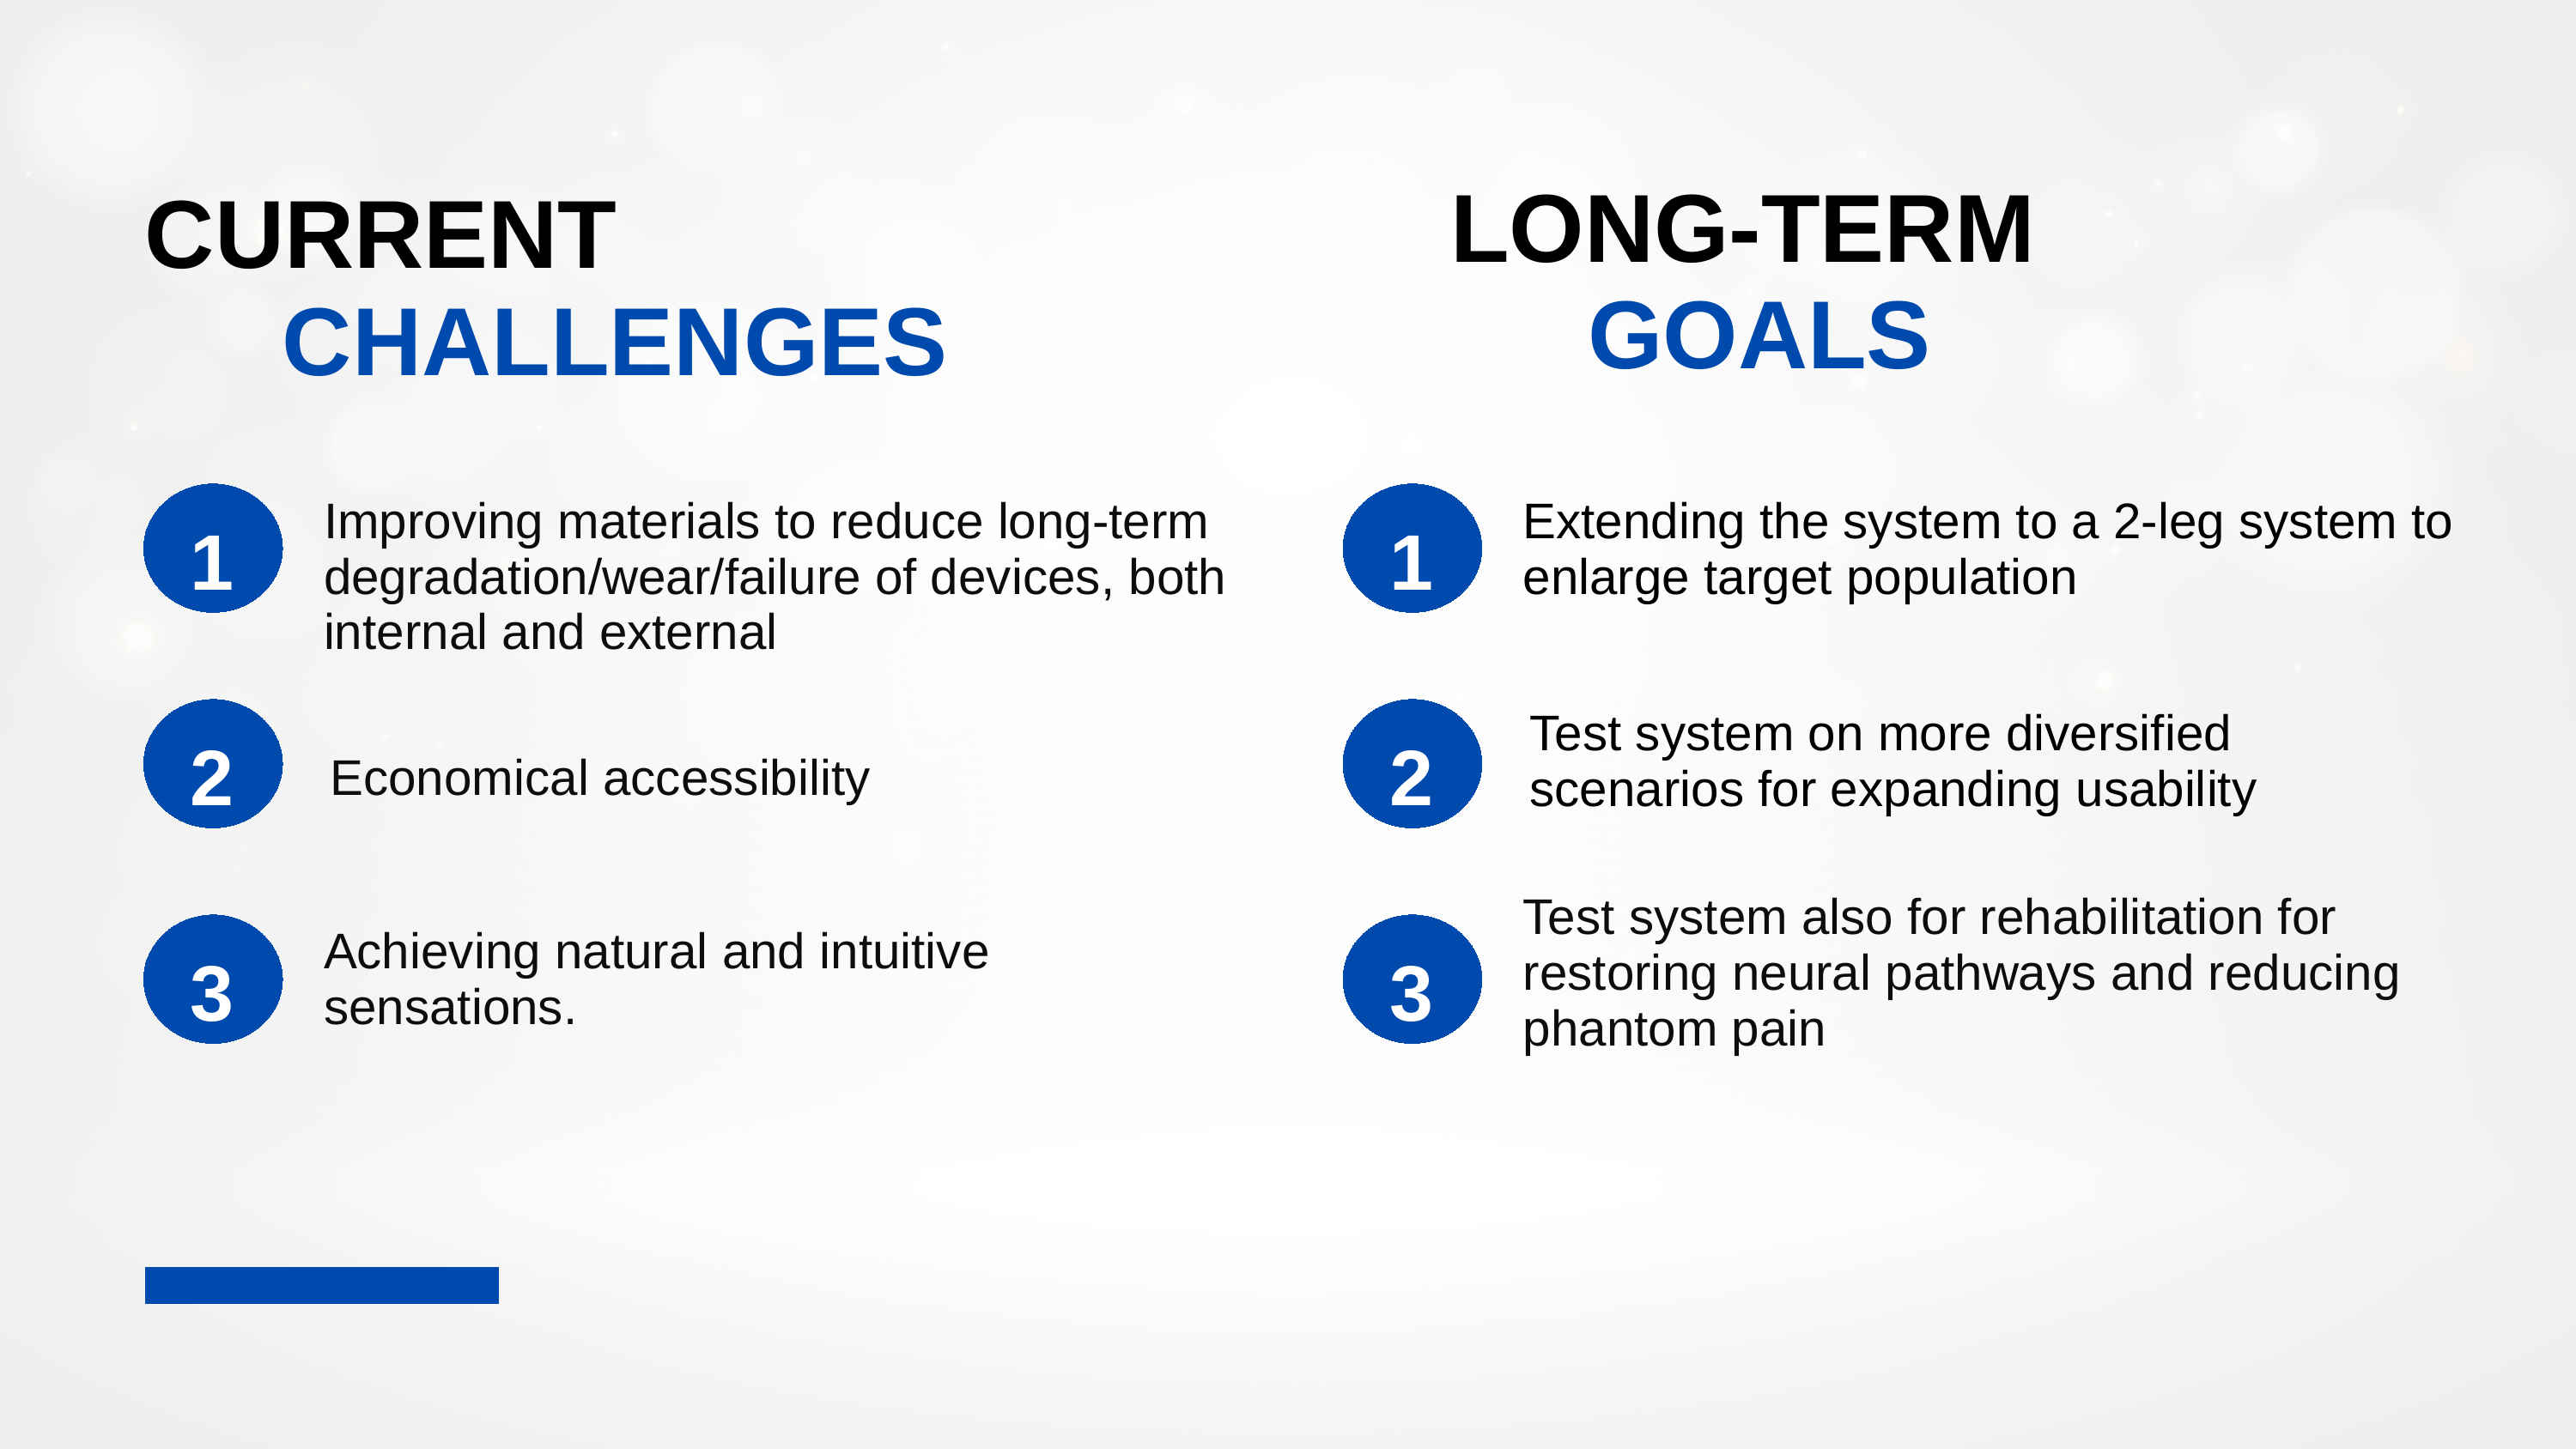

LONG-TERM
CURRENT
GOALS
CHALLENGES

Improving materials to reduce long-term degradation/wear/failure of devices, both internal and external
1

Extending the system to a 2-leg system to enlarge target population
1

2
Economical accessibility

Test system on more diversified scenarios for expanding usability
2
Test system also for rehabilitation for restoring neural pathways and reducing phantom pain

3

Achieving natural and intuitive sensations.
3